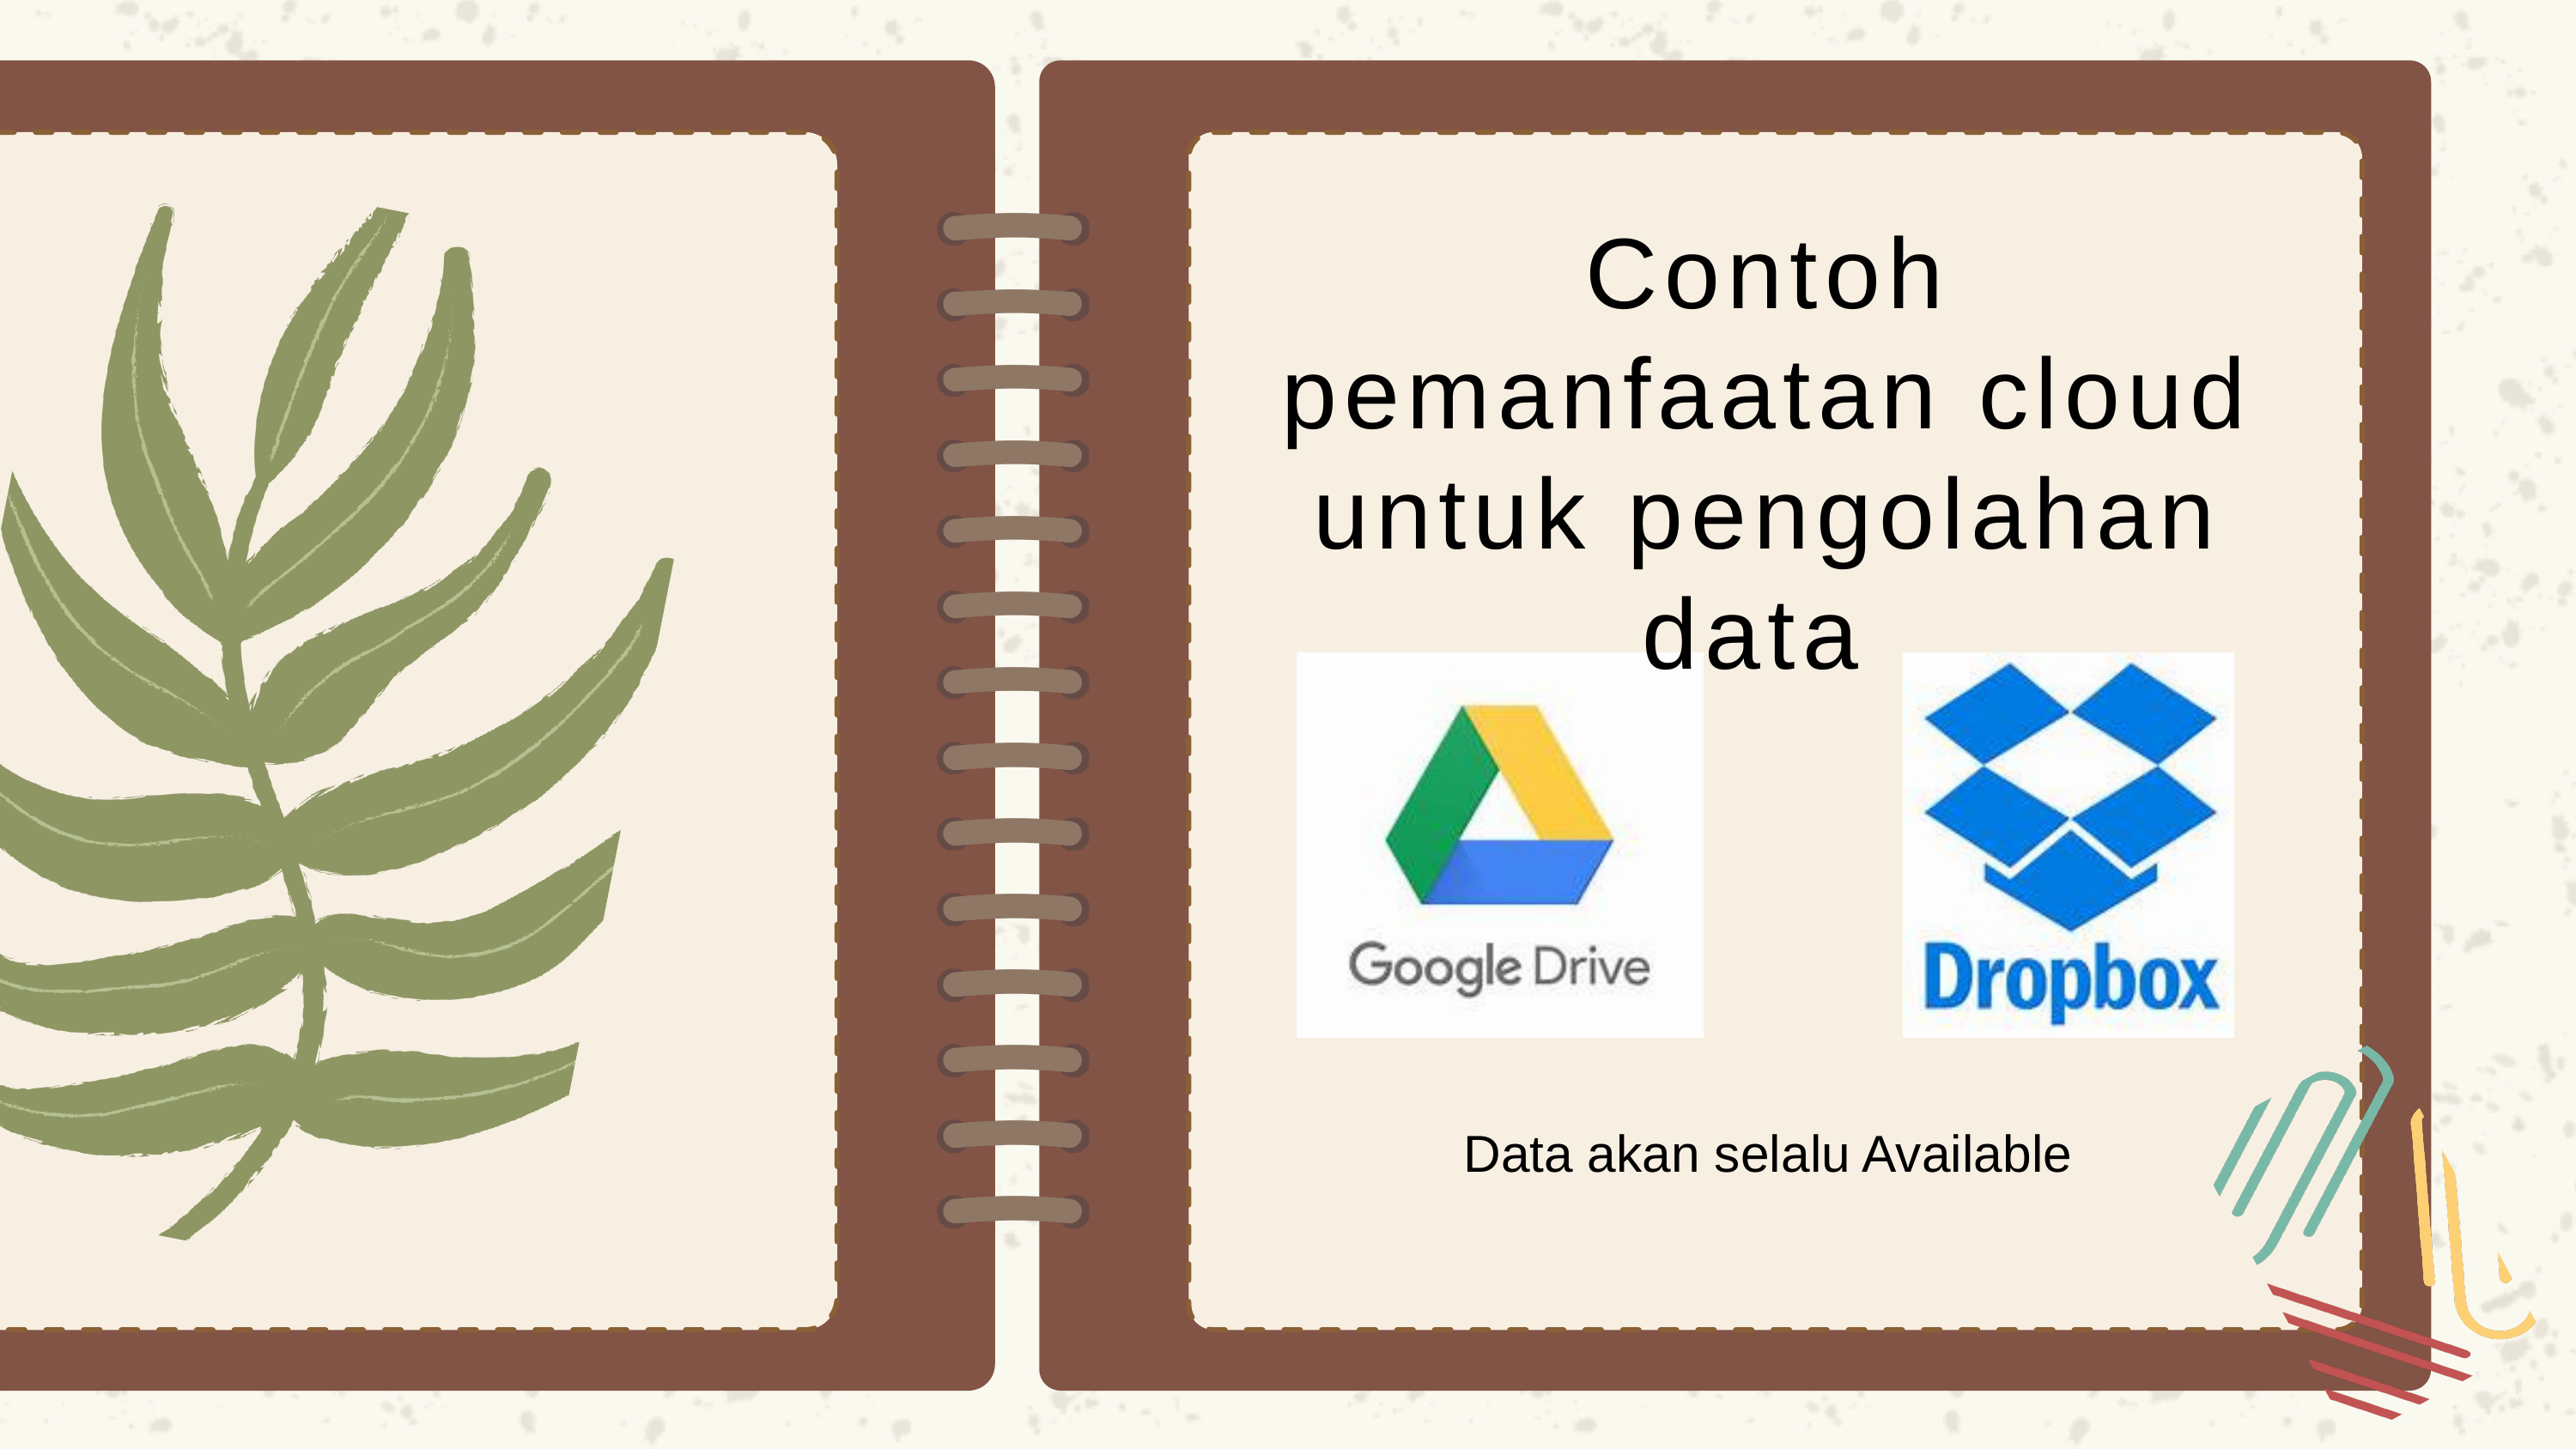

Contoh pemanfaatan cloud untuk pengolahan data

Data akan selalu Available